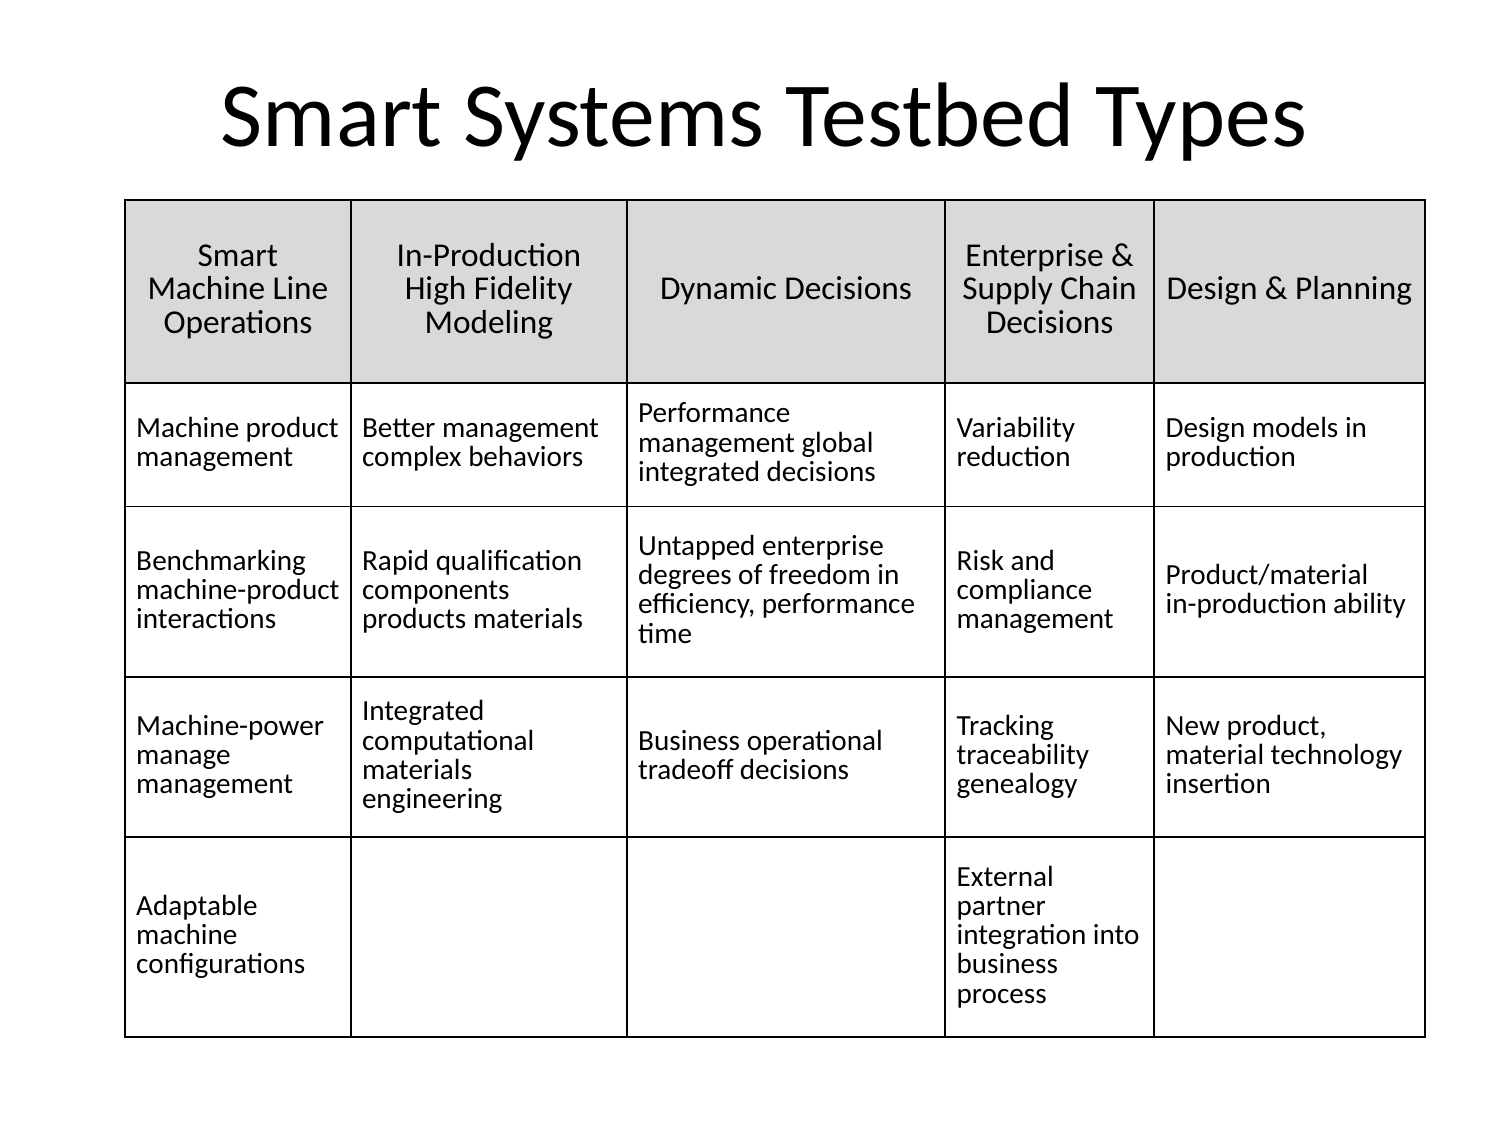

# Smart Systems Testbed Types
| Smart Machine Line Operations | In-Production High Fidelity Modeling | Dynamic Decisions | Enterprise & Supply Chain Decisions | Design & Planning |
| --- | --- | --- | --- | --- |
| Machine product management | Better management complex behaviors | Performance management global integrated decisions | Variability reduction | Design models in production |
| Benchmarking machine-product interactions | Rapid qualification components products materials | Untapped enterprise degrees of freedom in efficiency, performance time | Risk and compliance management | Product/material in-production ability |
| Machine-power manage management | Integrated computational materials engineering | Business operational tradeoff decisions | Tracking traceability genealogy | New product, material technology insertion |
| Adaptable machine configurations |  |  | External partner integration into business process |  |